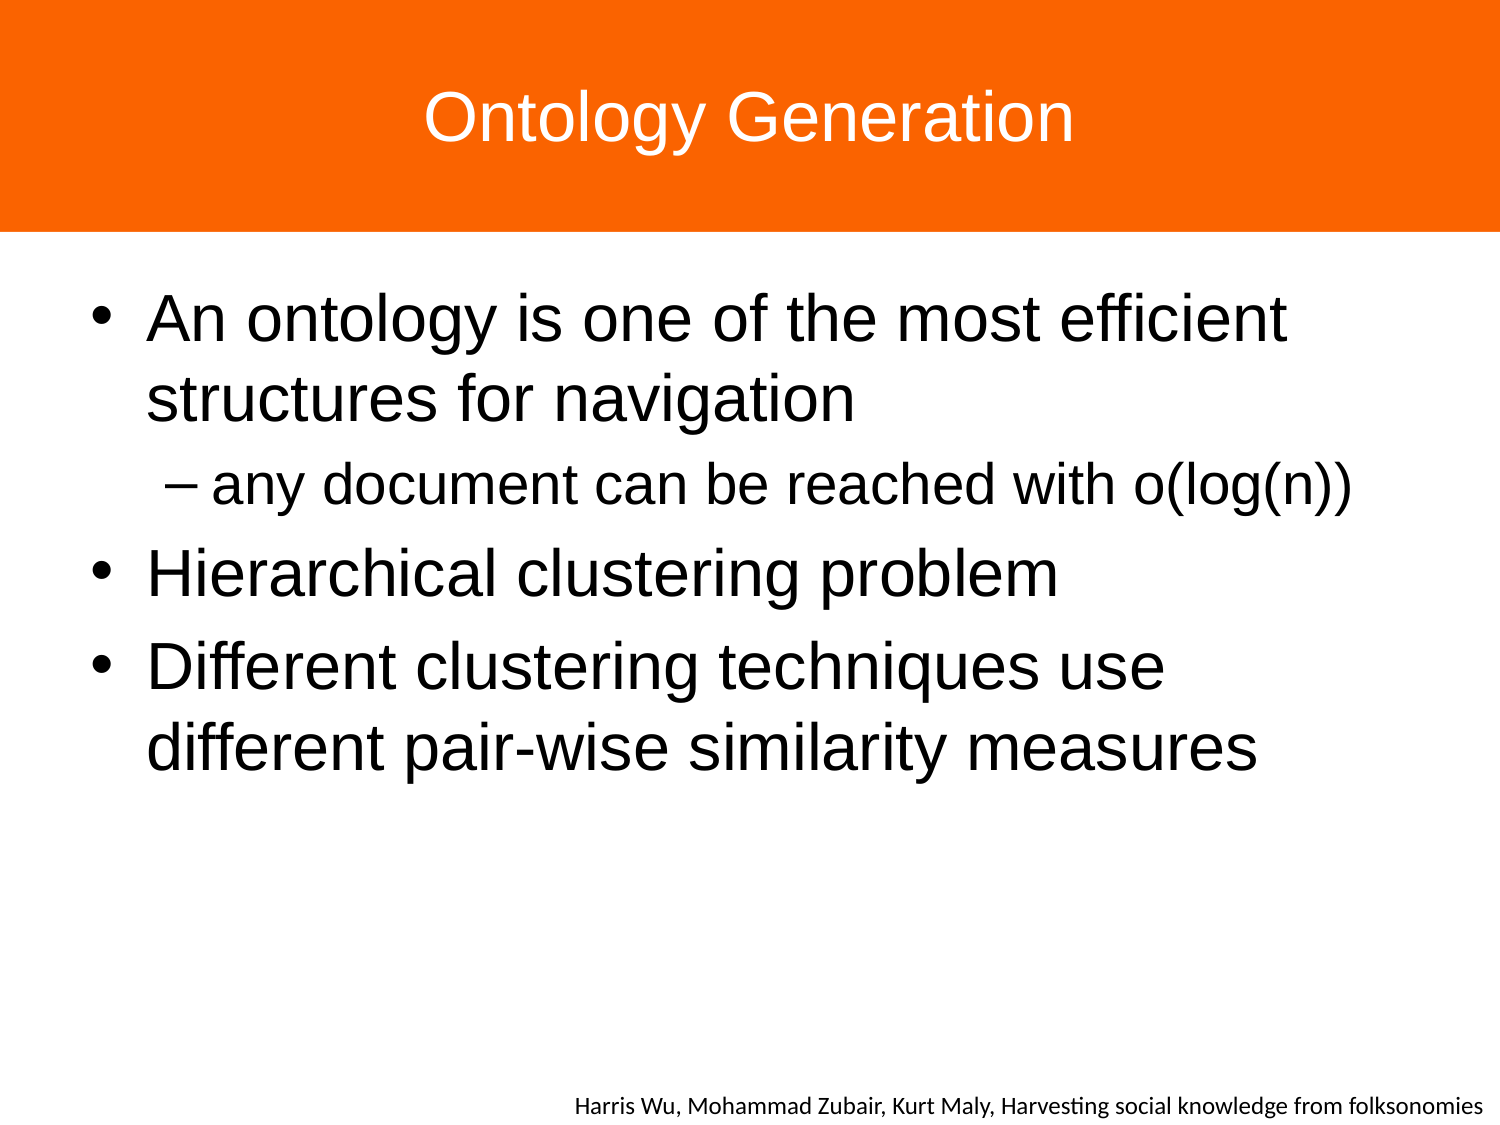

# Ontology Generation
An ontology is one of the most efficient structures for navigation
any document can be reached with o(log(n))
Hierarchical clustering problem
Different clustering techniques use different pair-wise similarity measures
Harris Wu, Mohammad Zubair, Kurt Maly, Harvesting social knowledge from folksonomies